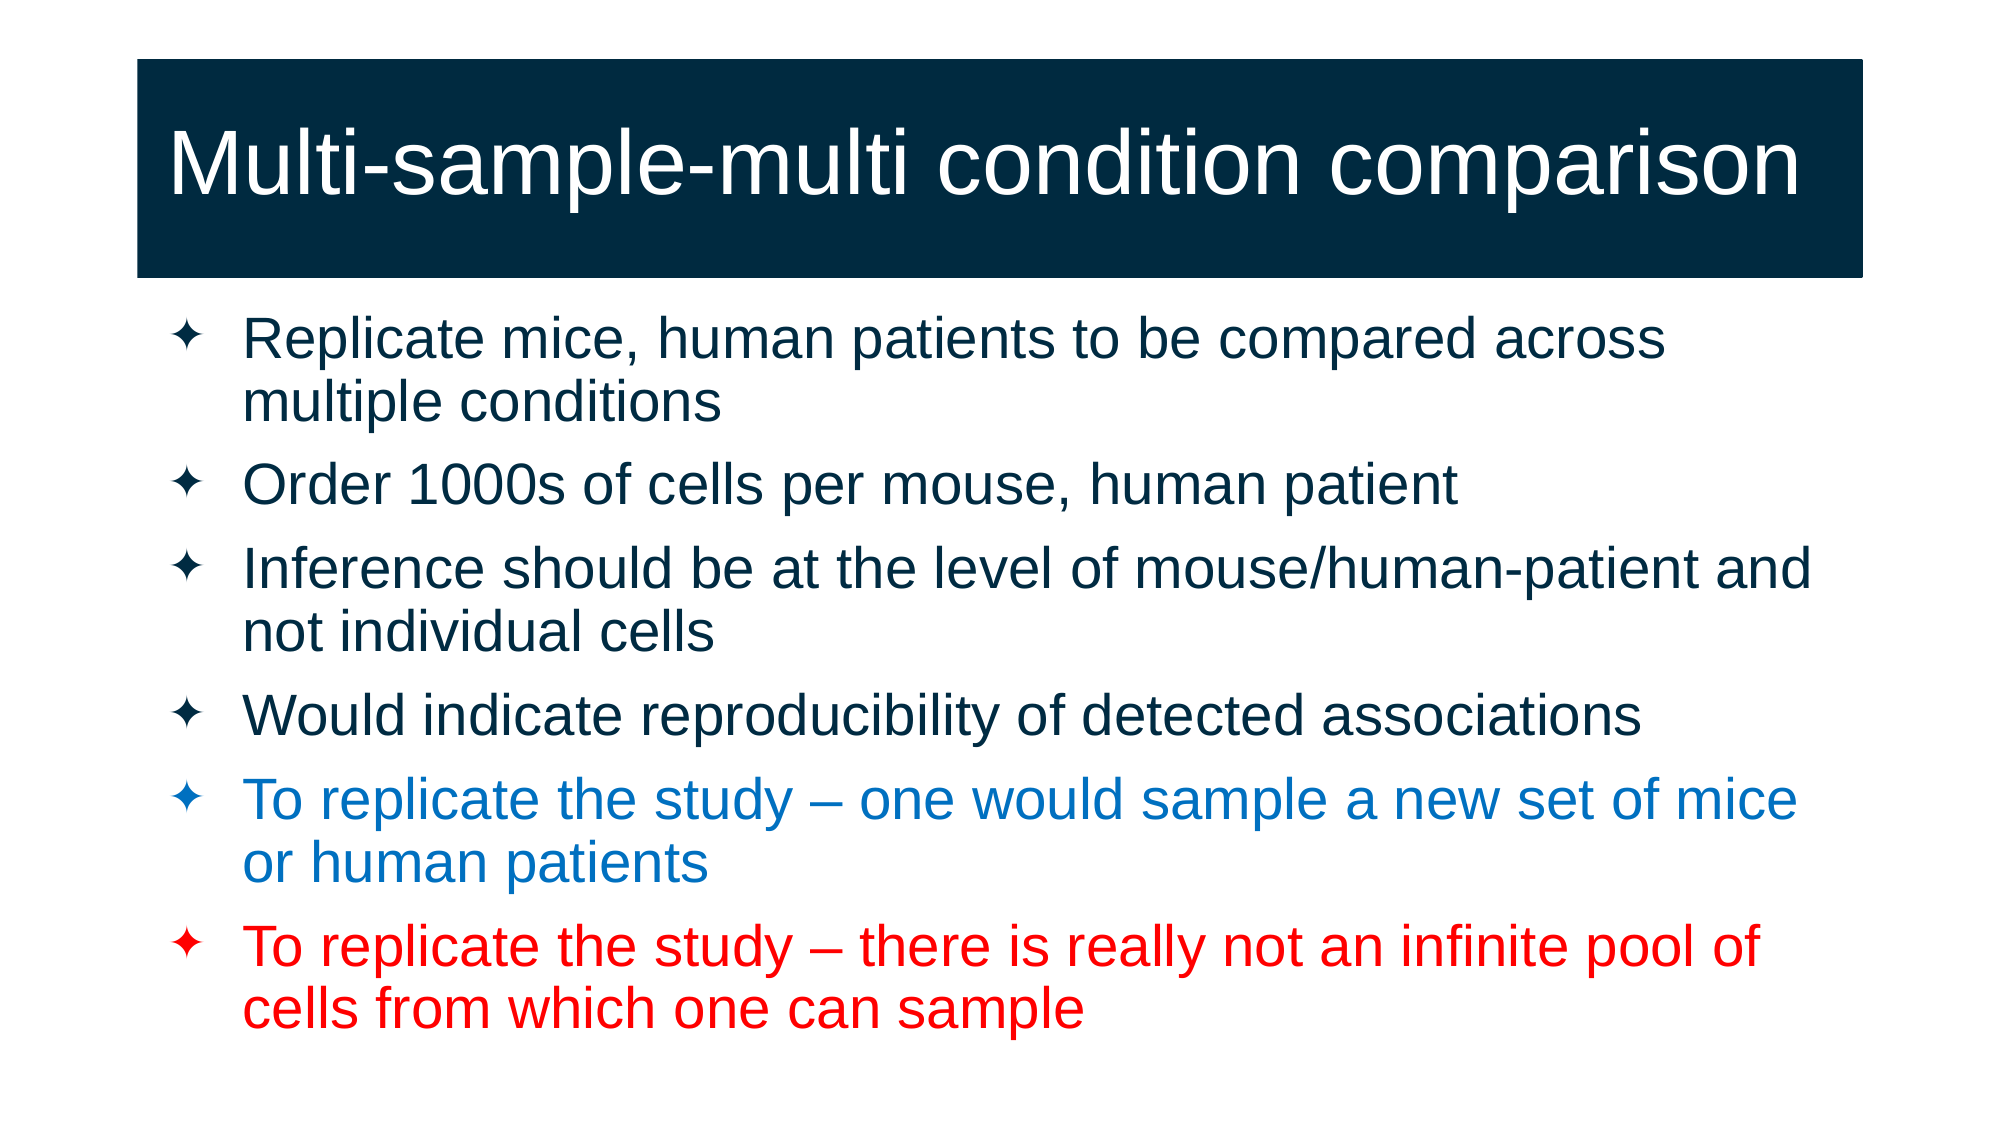

# Multi-sample-multi condition comparison
Replicate mice, human patients to be compared across multiple conditions
Order 1000s of cells per mouse, human patient
Inference should be at the level of mouse/human-patient and not individual cells
Would indicate reproducibility of detected associations
To replicate the study – one would sample a new set of mice or human patients
To replicate the study – there is really not an infinite pool of cells from which one can sample